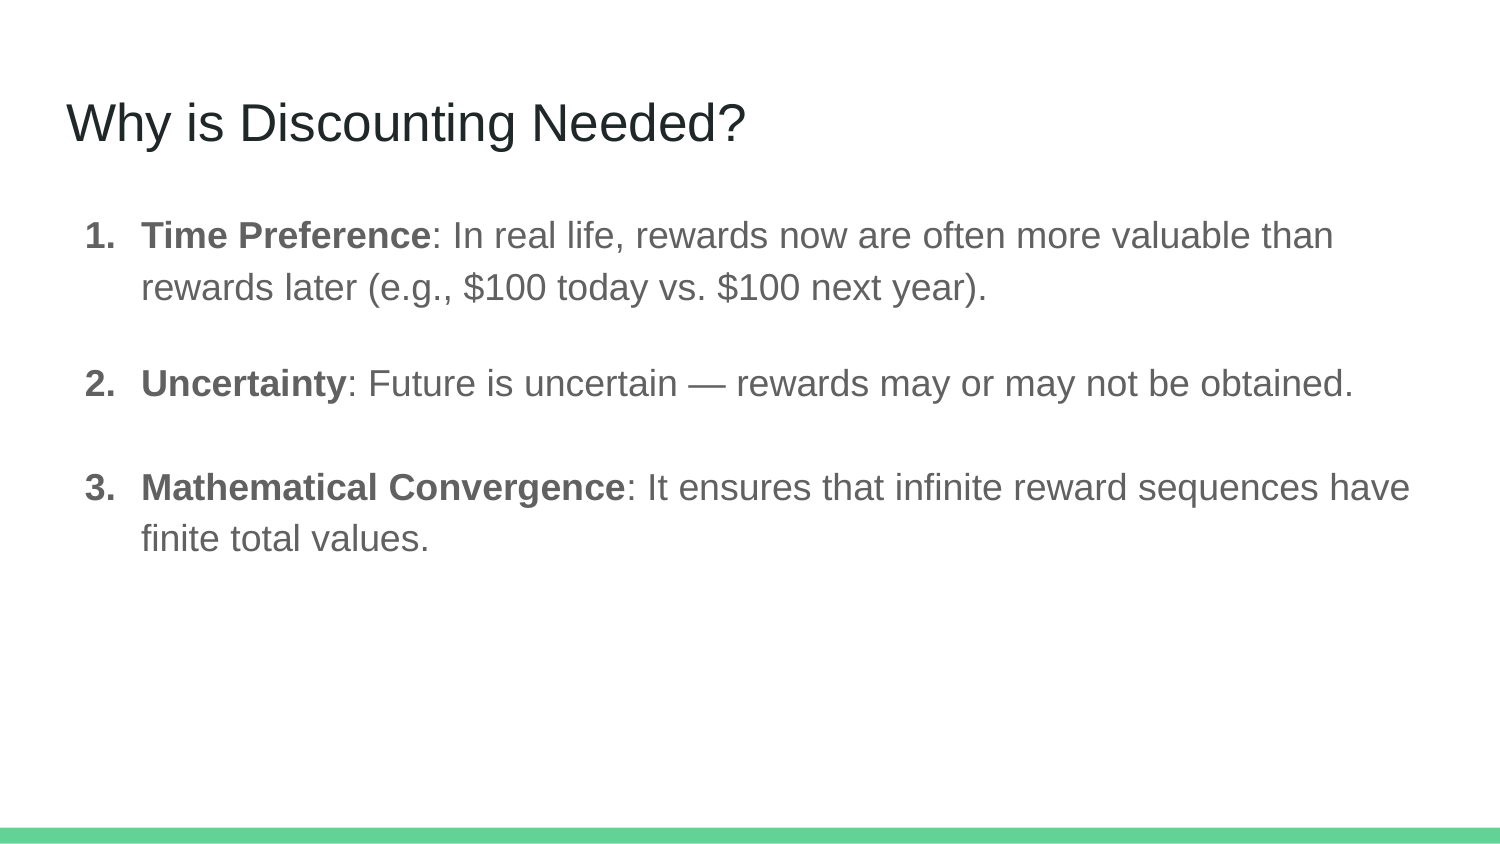

# Why is Discounting Needed?
Time Preference: In real life, rewards now are often more valuable than rewards later (e.g., $100 today vs. $100 next year).
Uncertainty: Future is uncertain — rewards may or may not be obtained.
Mathematical Convergence: It ensures that infinite reward sequences have finite total values.